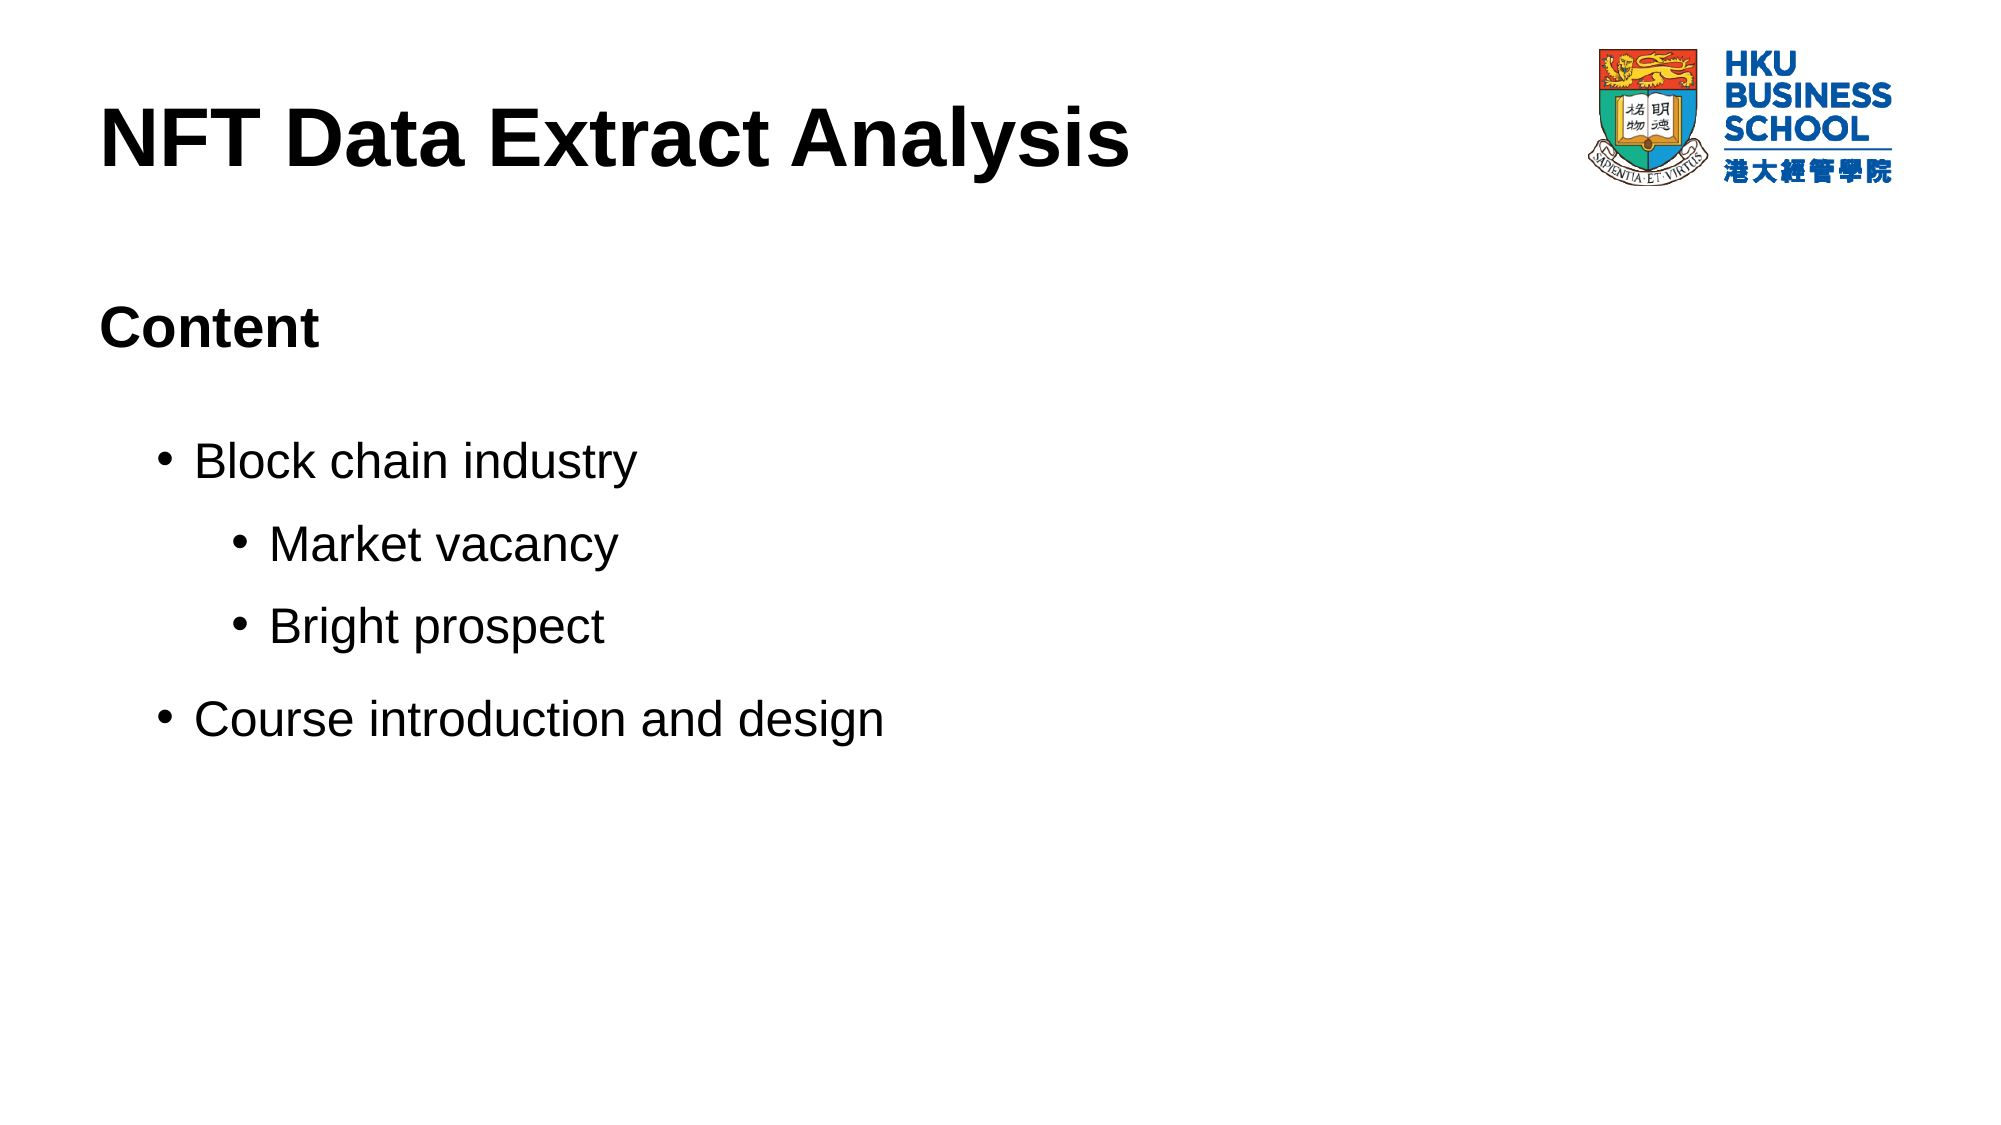

# NFT Data Extract Analysis
Content
Block chain industry
Market vacancy
Bright prospect
Course introduction and design